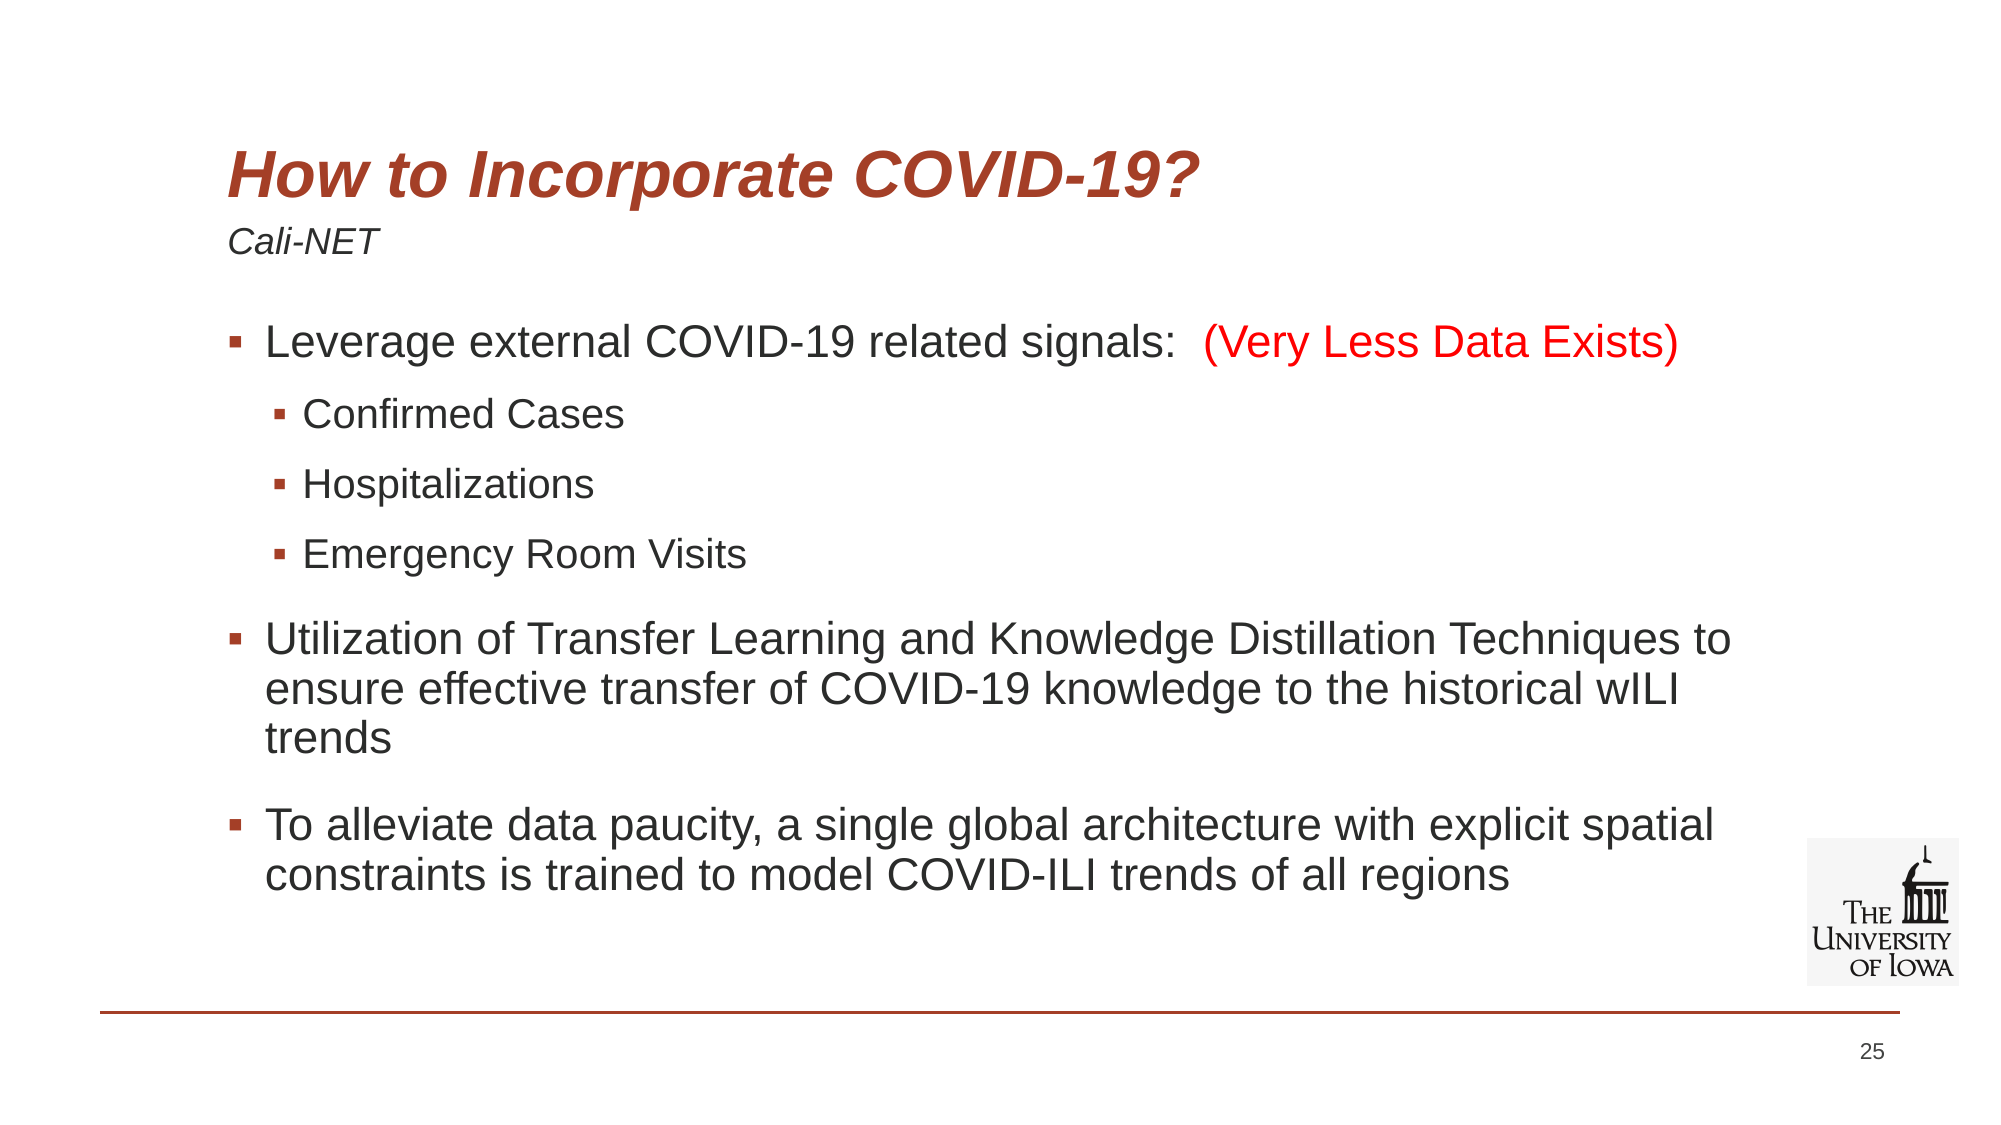

# How to Incorporate COVID-19?
Cali-NET
Leverage external COVID-19 related signals:  (Very Less Data Exists)
Confirmed Cases
Hospitalizations
Emergency Room Visits
Utilization of Transfer Learning and Knowledge Distillation Techniques to ensure effective transfer of COVID-19 knowledge to the historical wILI trends
To alleviate data paucity, a single global architecture with explicit spatial constraints is trained to model COVID-ILI trends of all regions

25